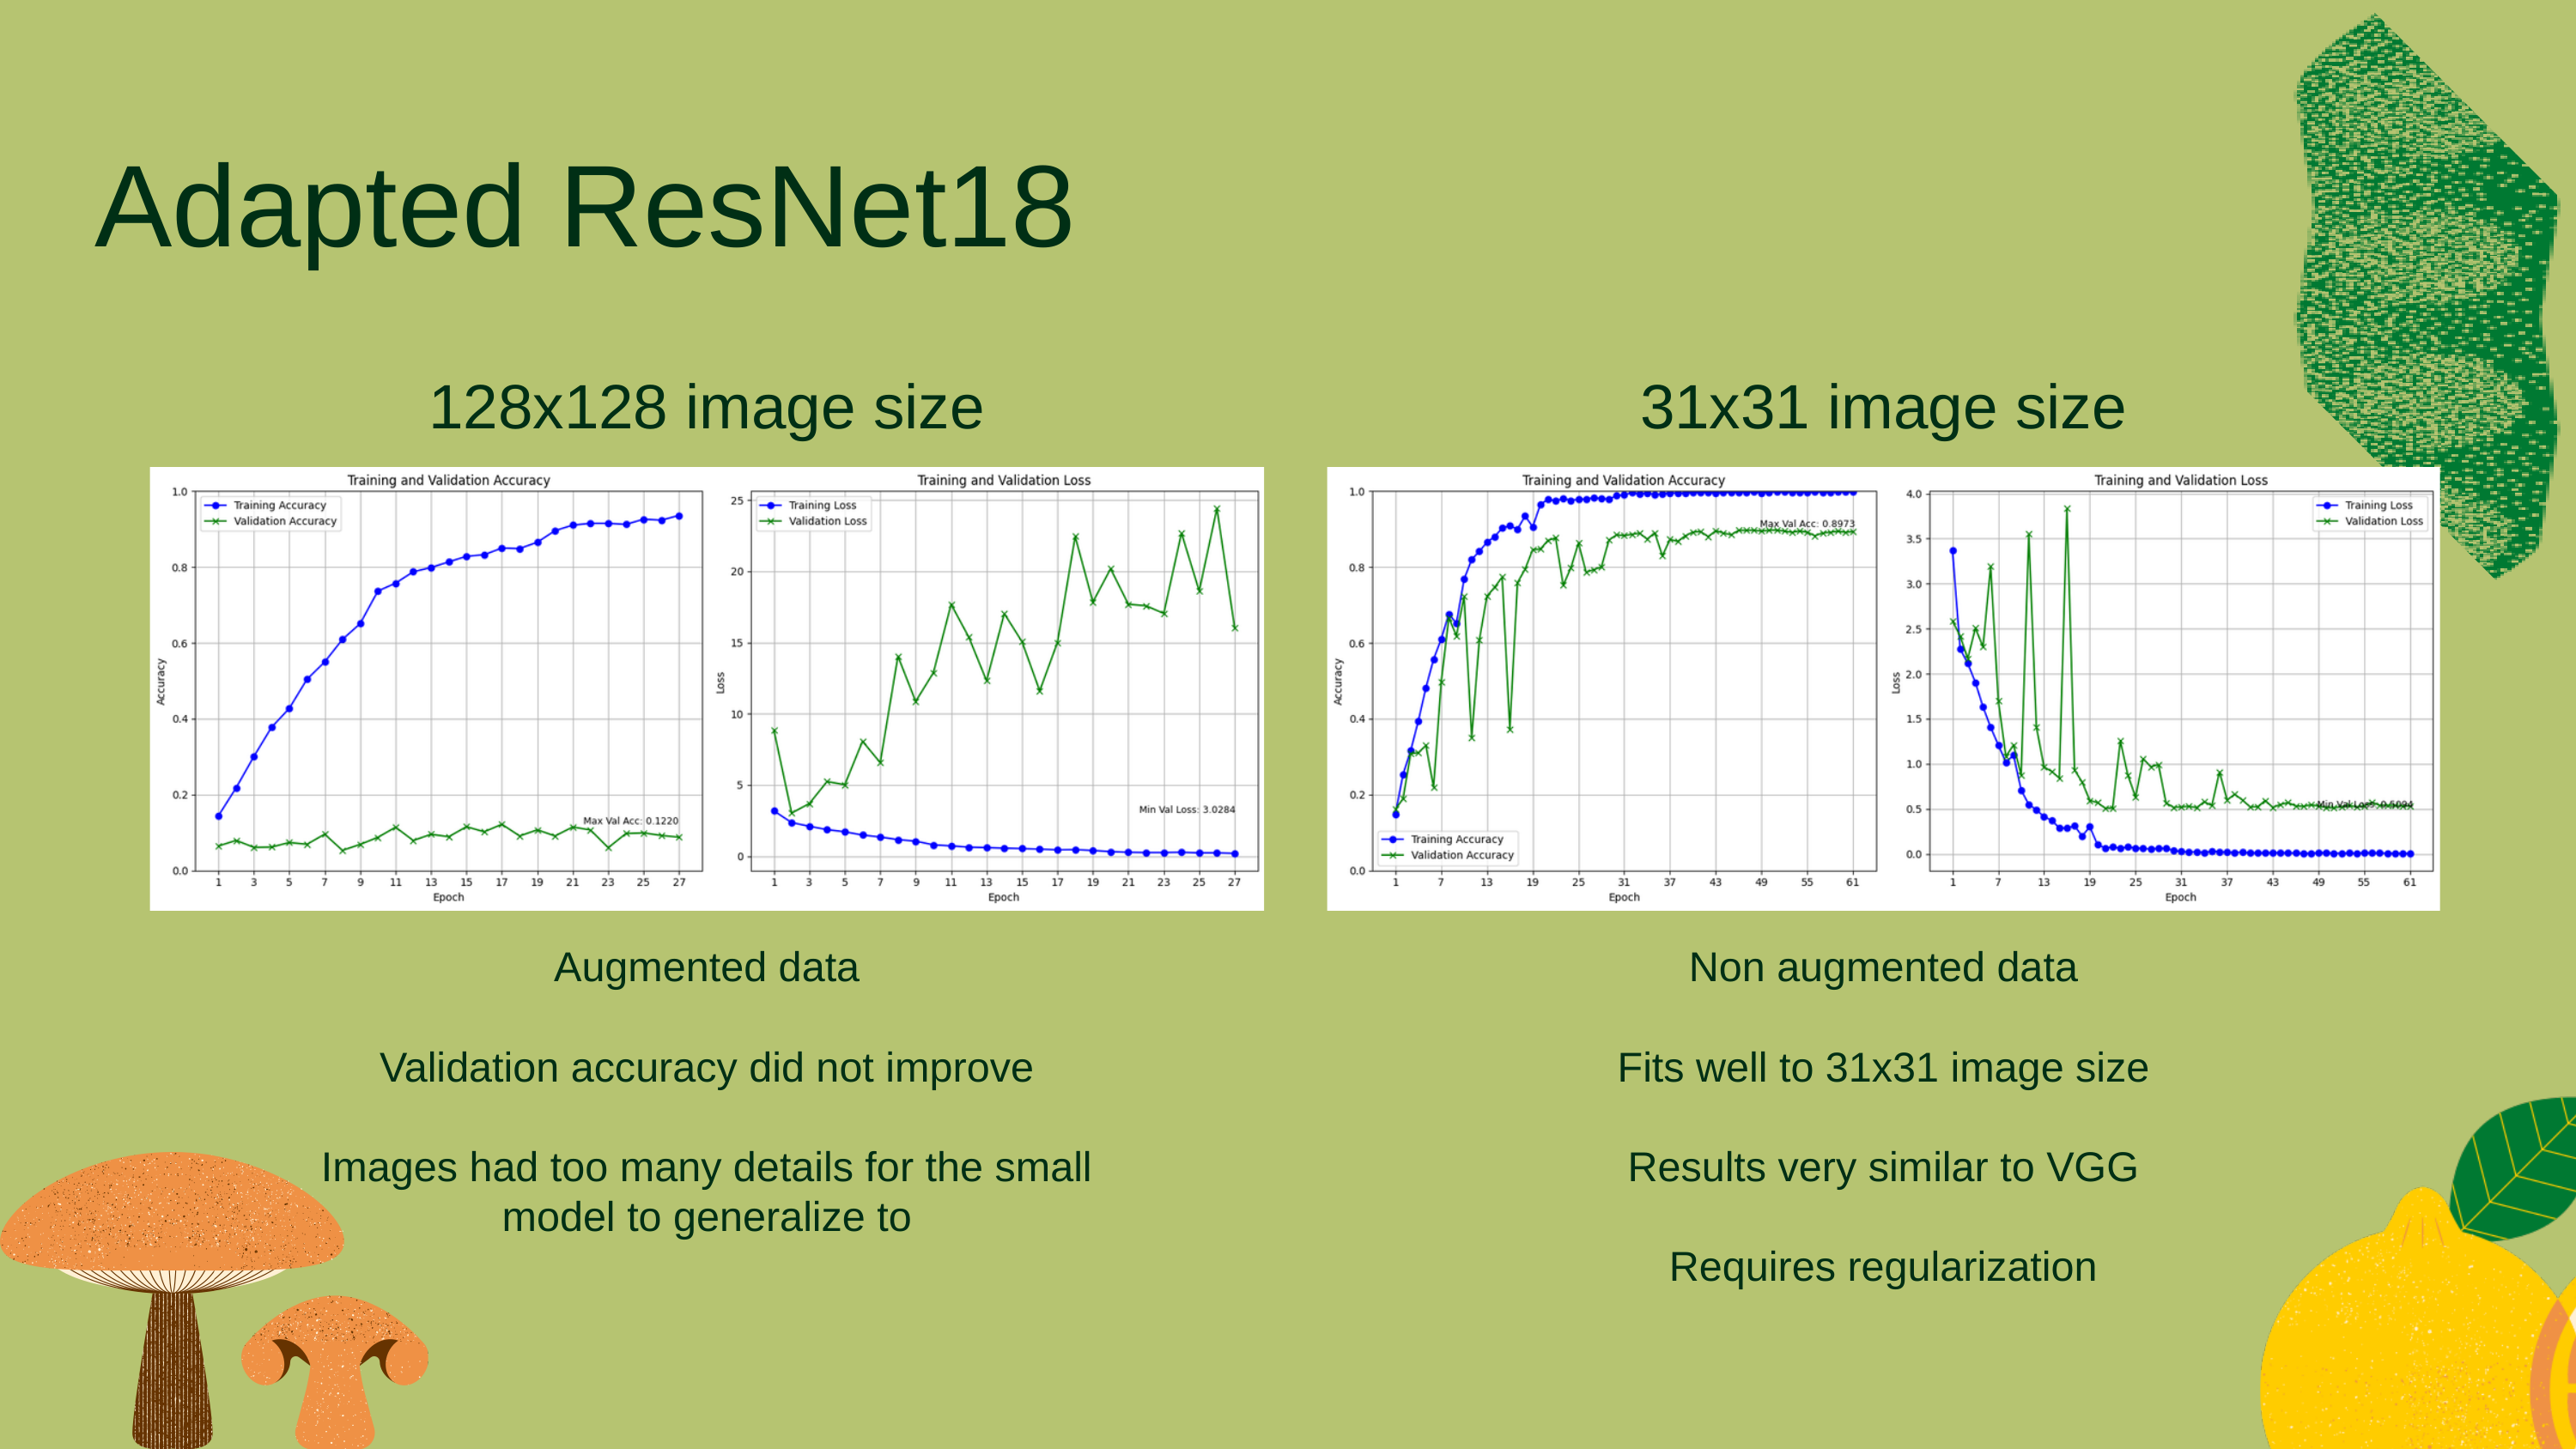

Adapted ResNet18
128x128 image size
31x31 image size

Augmented data

Validation accuracy did not improve

Images had too many details for the small model to generalize to
Non augmented data

Fits well to 31x31 image size

Results very similar to VGG

Requires regularization